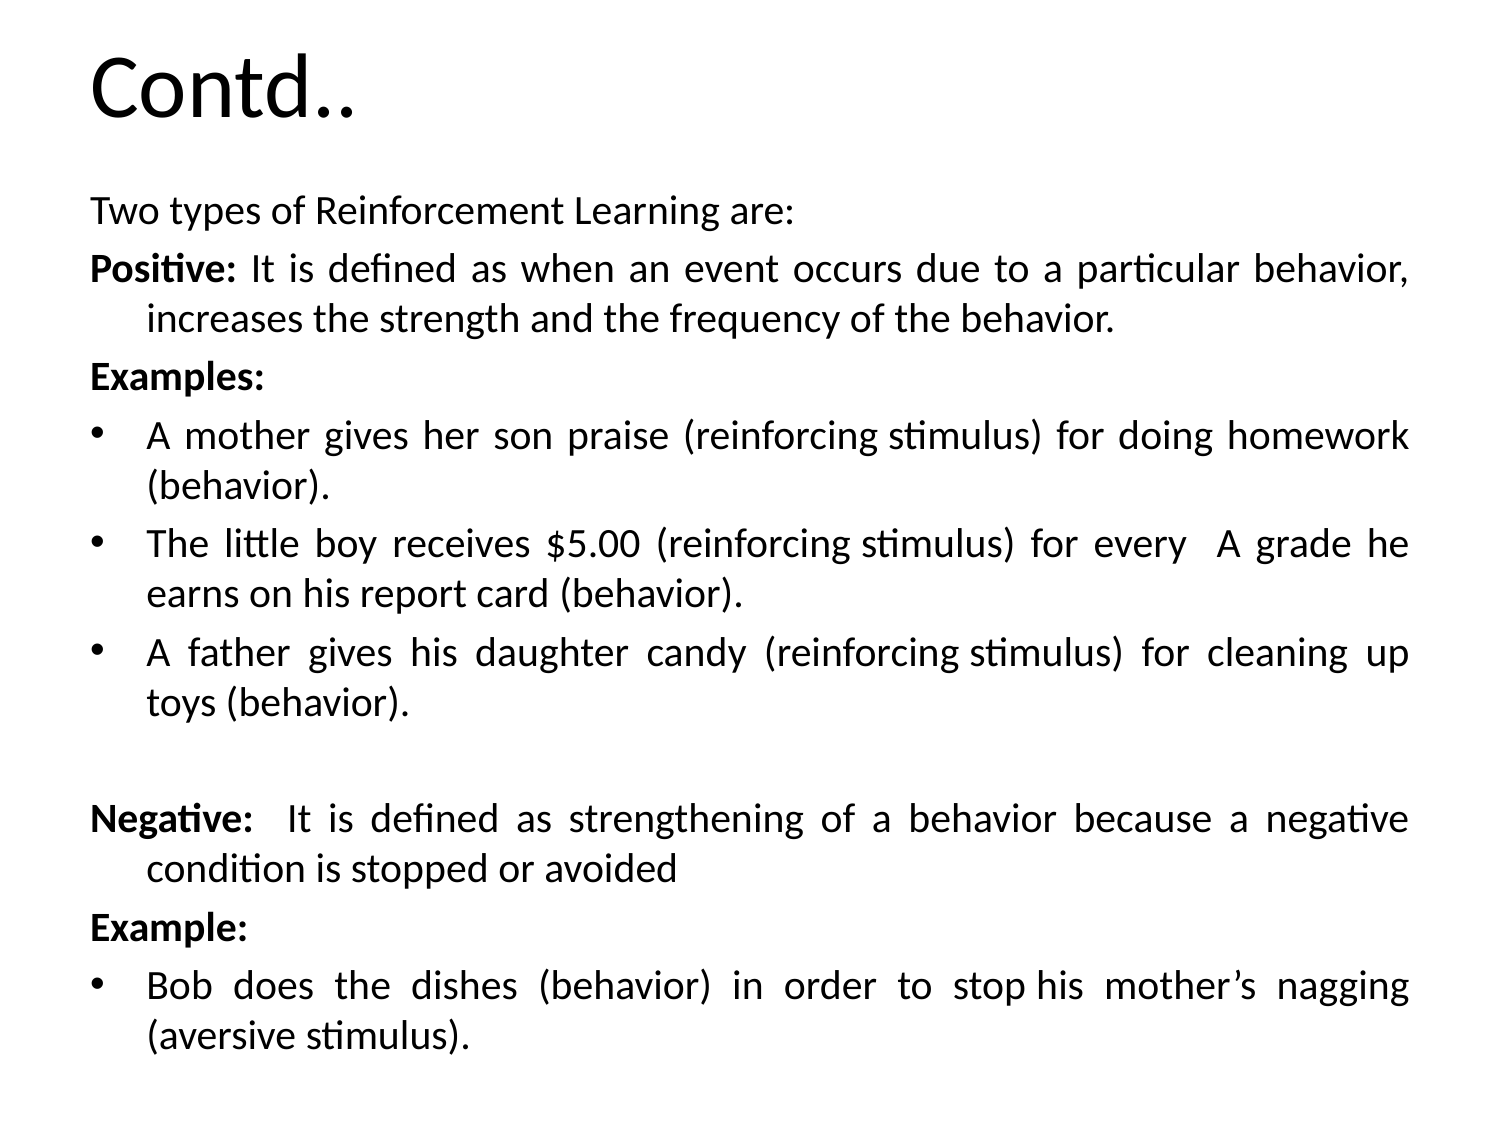

# Contd..
Two types of Reinforcement Learning are:
Positive: It is defined as when an event occurs due to a particular behavior, increases the strength and the frequency of the behavior.
Examples:
A mother gives her son praise (reinforcing stimulus) for doing homework (behavior).
The little boy receives $5.00 (reinforcing stimulus) for every  A grade he earns on his report card (behavior).
A father gives his daughter candy (reinforcing stimulus) for cleaning up toys (behavior).

Negative:  It is defined as strengthening of a behavior because a negative condition is stopped or avoided
Example:
Bob does the dishes (behavior) in order to stop his mother’s nagging (aversive stimulus).